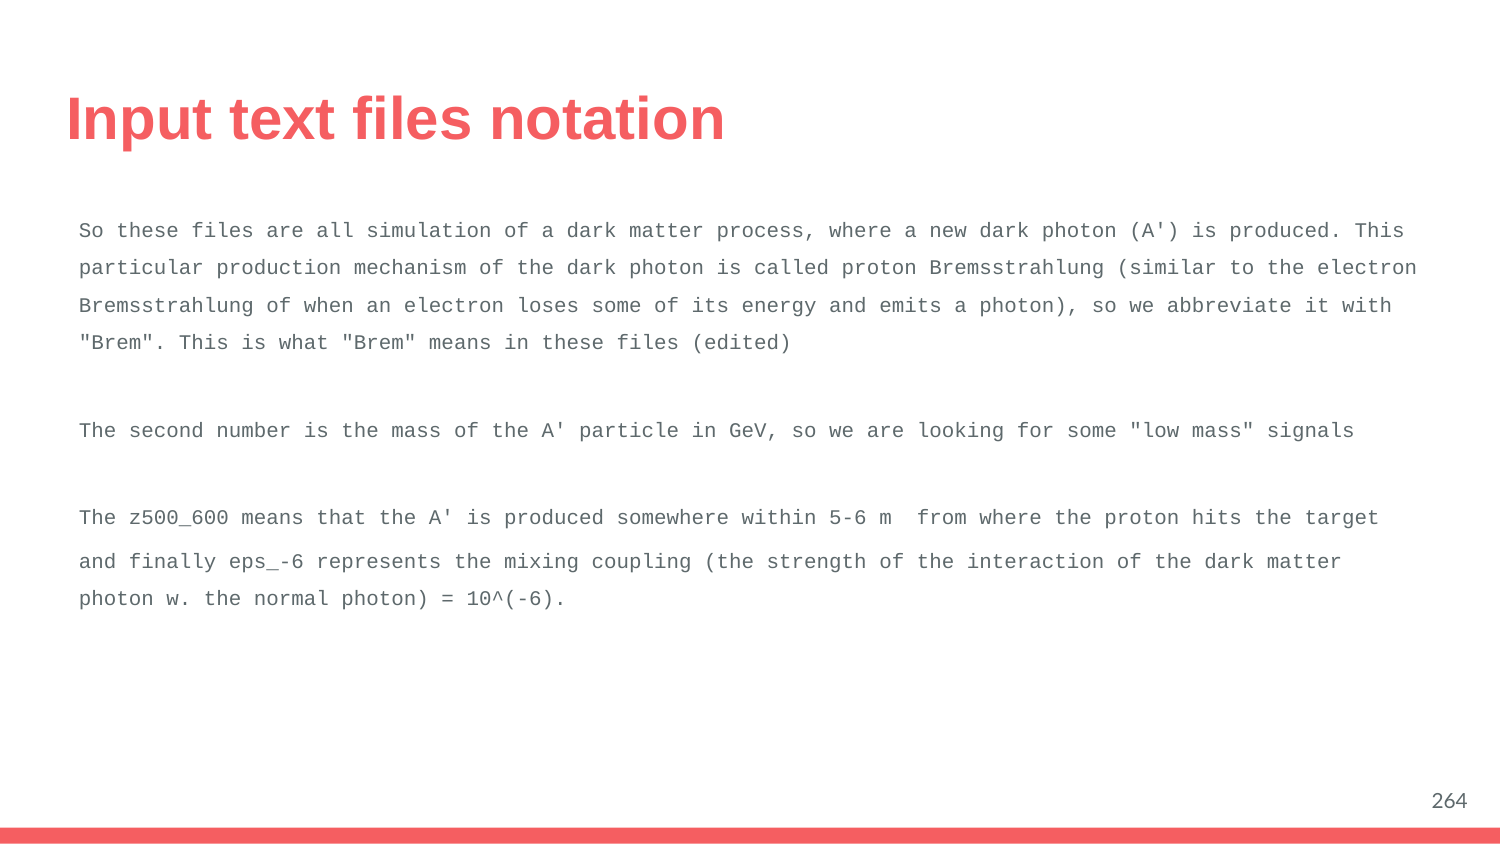

# Input text files notation
So these files are all simulation of a dark matter process, where a new dark photon (A') is produced. This particular production mechanism of the dark photon is called proton Bremsstrahlung (similar to the electron Bremsstrahlung of when an electron loses some of its energy and emits a photon), so we abbreviate it with "Brem". This is what "Brem" means in these files (edited)

The second number is the mass of the A' particle in GeV, so we are looking for some "low mass" signals

The z500_600 means that the A' is produced somewhere within 5-6 m  from where the proton hits the target
and finally eps_-6 represents the mixing coupling (the strength of the interaction of the dark matter photon w. the normal photon) = 10^(-6).

264